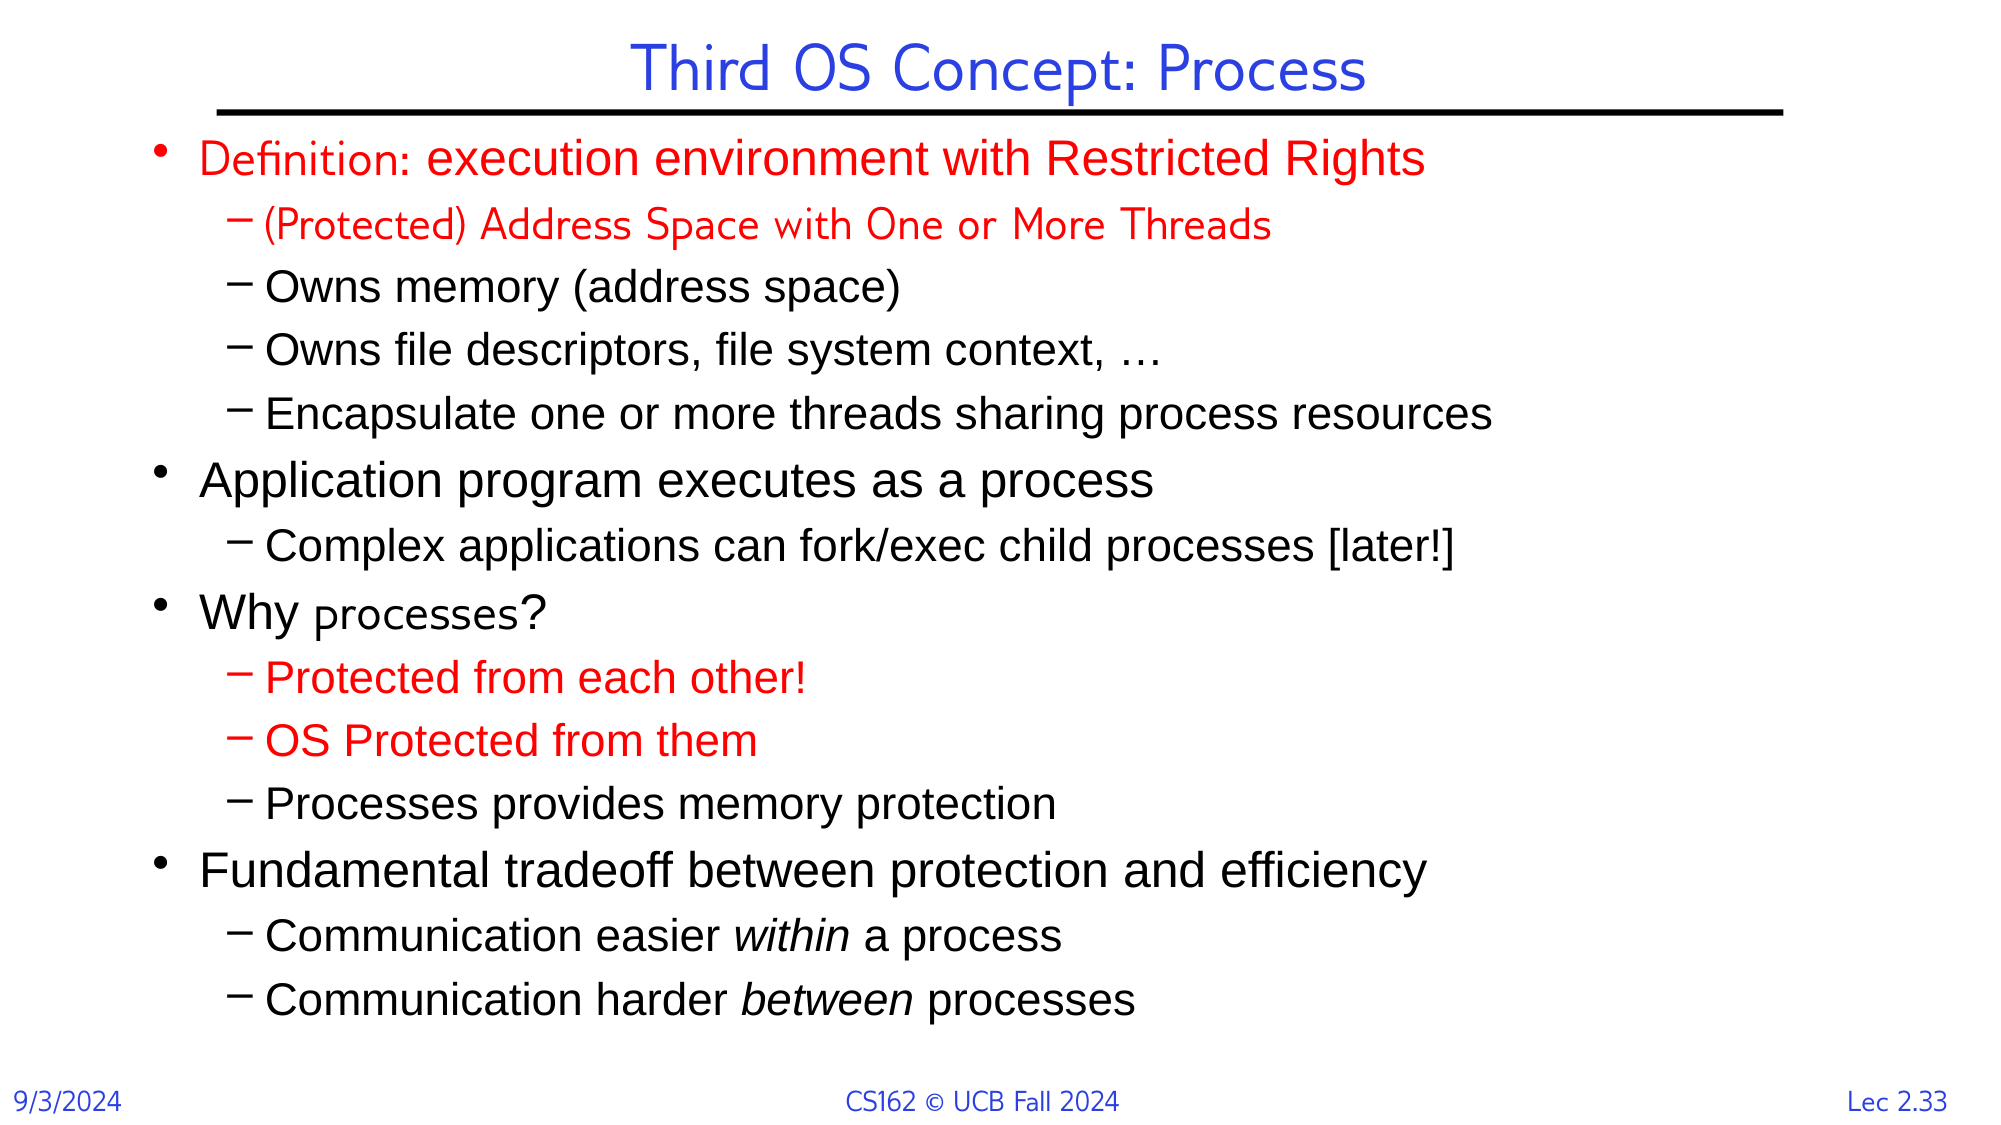

# Third OS Concept: Process
Definition: execution environment with Restricted Rights
(Protected) Address Space with One or More Threads
Owns memory (address space)
Owns file descriptors, file system context, …
Encapsulate one or more threads sharing process resources
Application program executes as a process
Complex applications can fork/exec child processes [later!]
Why processes?
Protected from each other!
OS Protected from them
Processes provides memory protection
Fundamental tradeoff between protection and efficiency
Communication easier within a process
Communication harder between processes